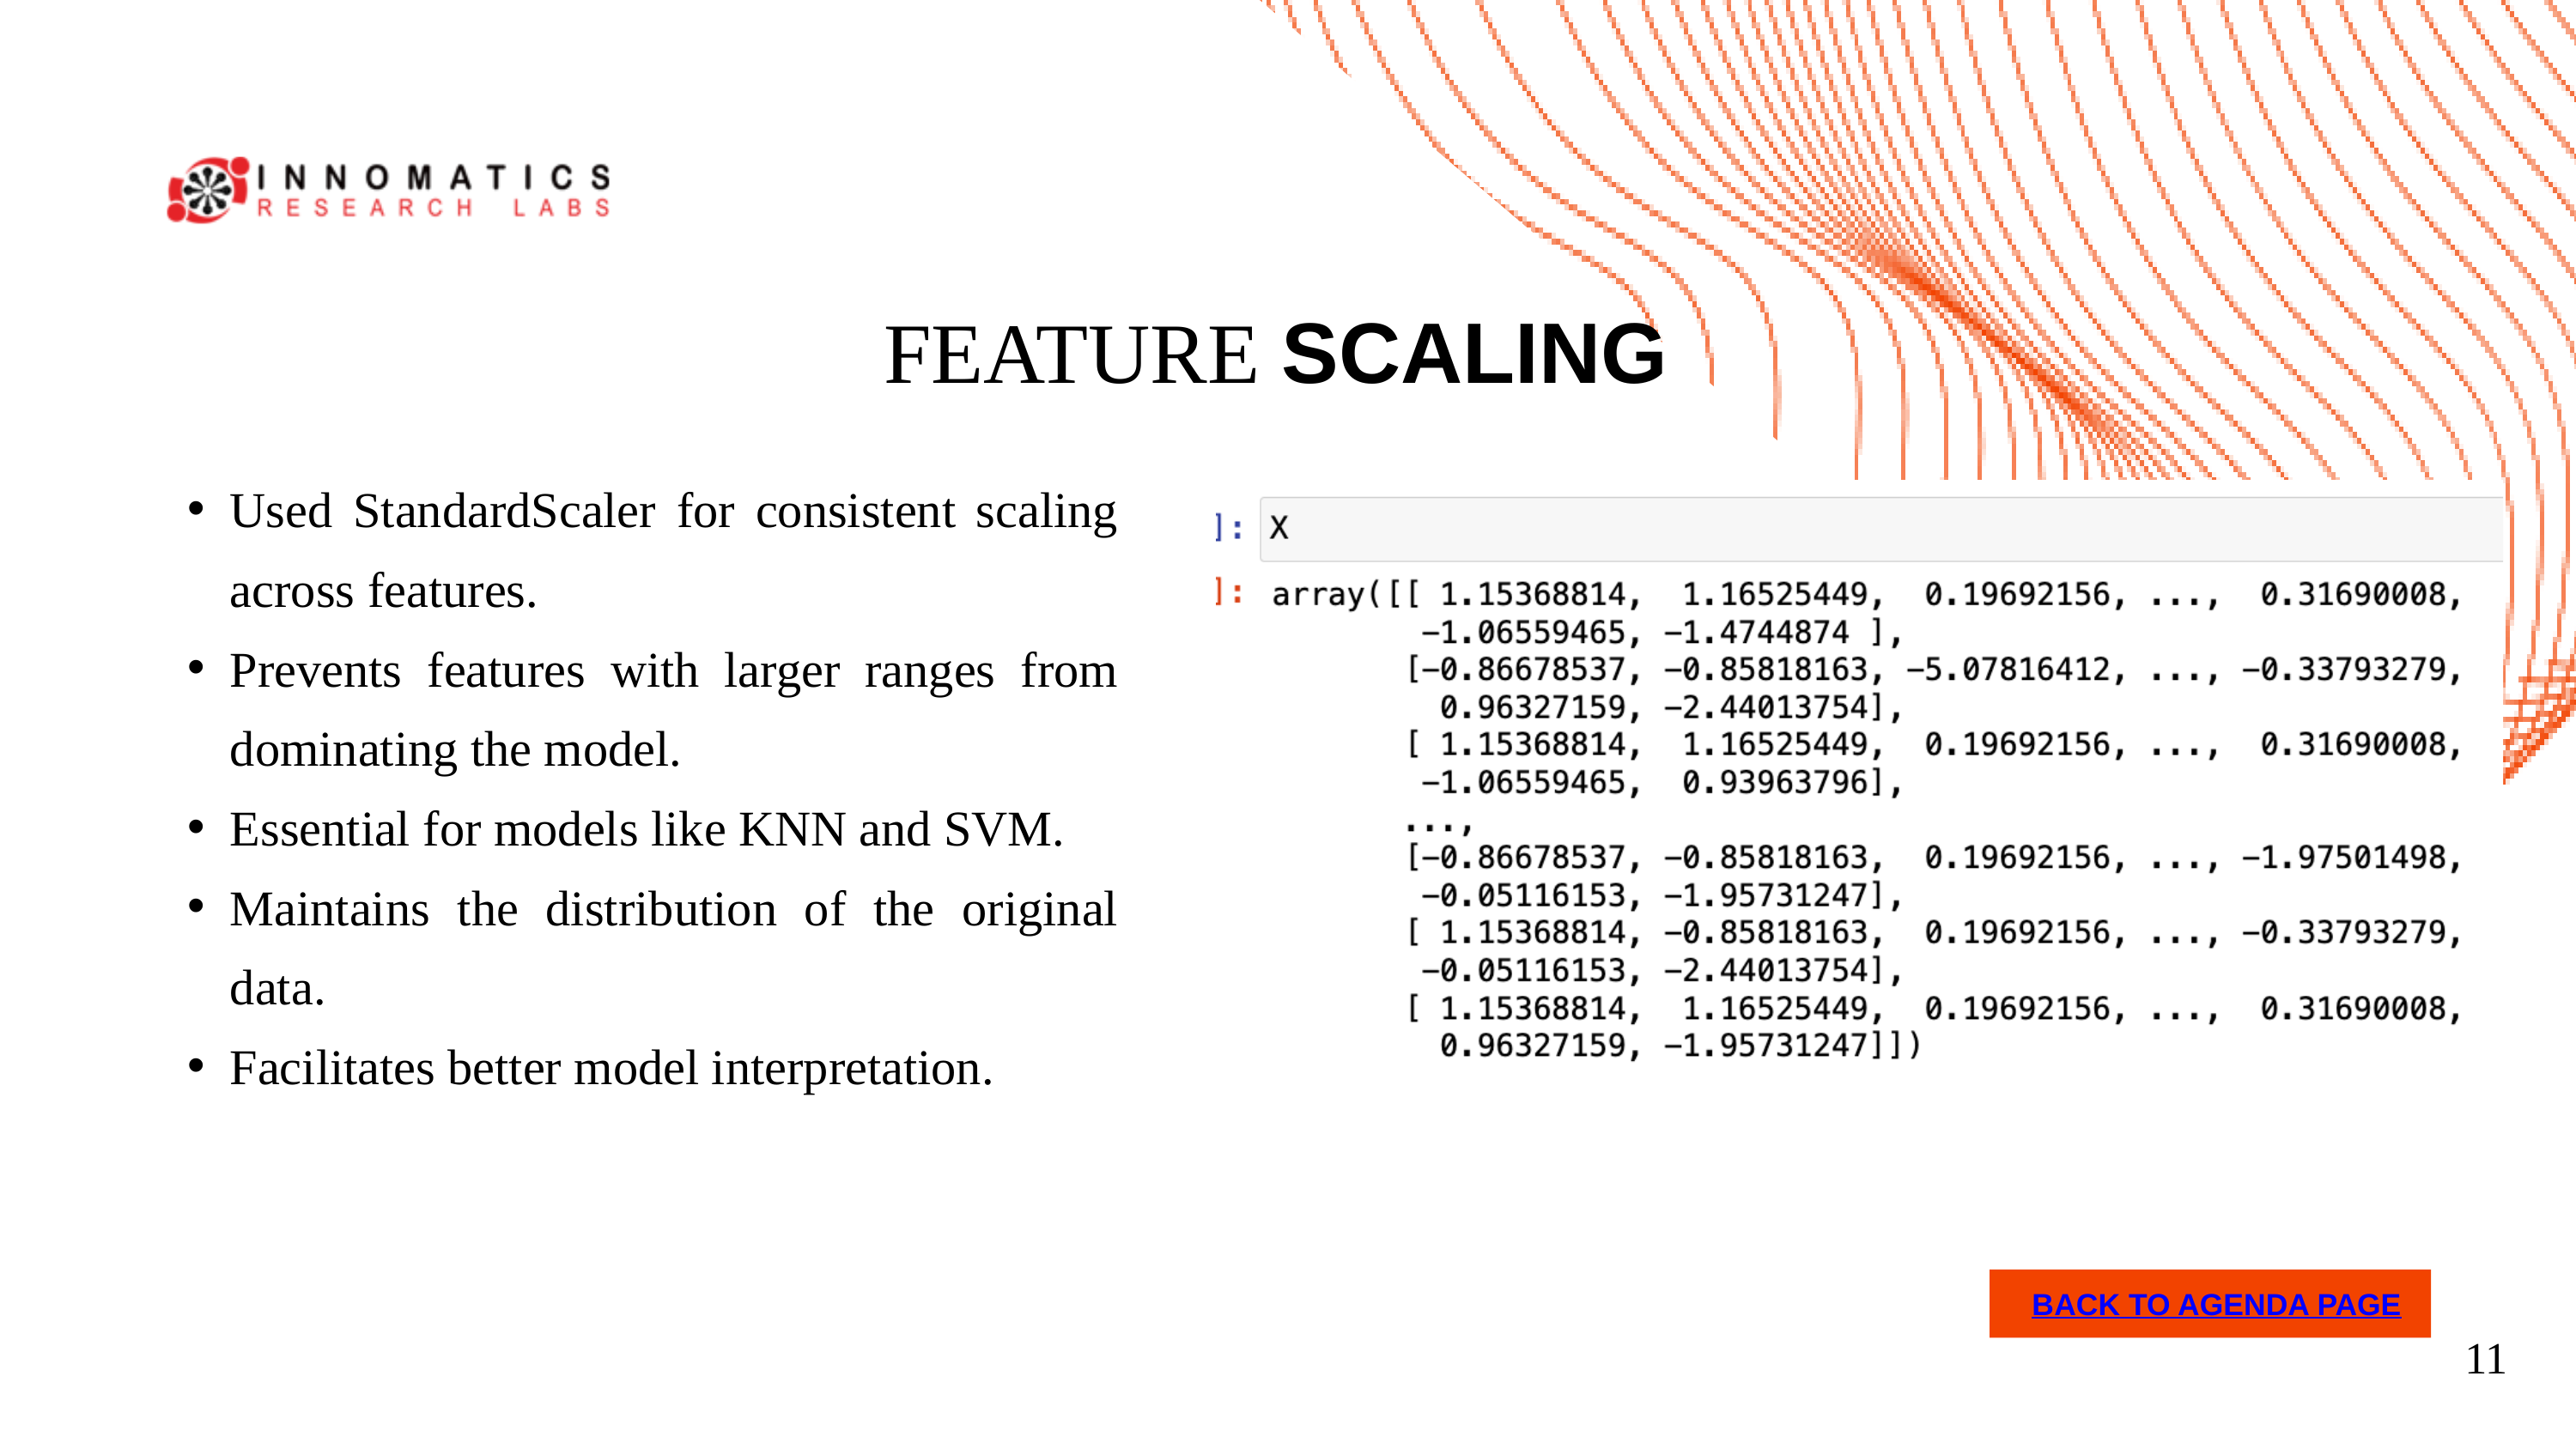

FEATURE SCALING
Used StandardScaler for consistent scaling across features.
Prevents features with larger ranges from dominating the model.
Essential for models like KNN and SVM.
Maintains the distribution of the original data.
Facilitates better model interpretation.

BACK TO AGENDA PAGE

11